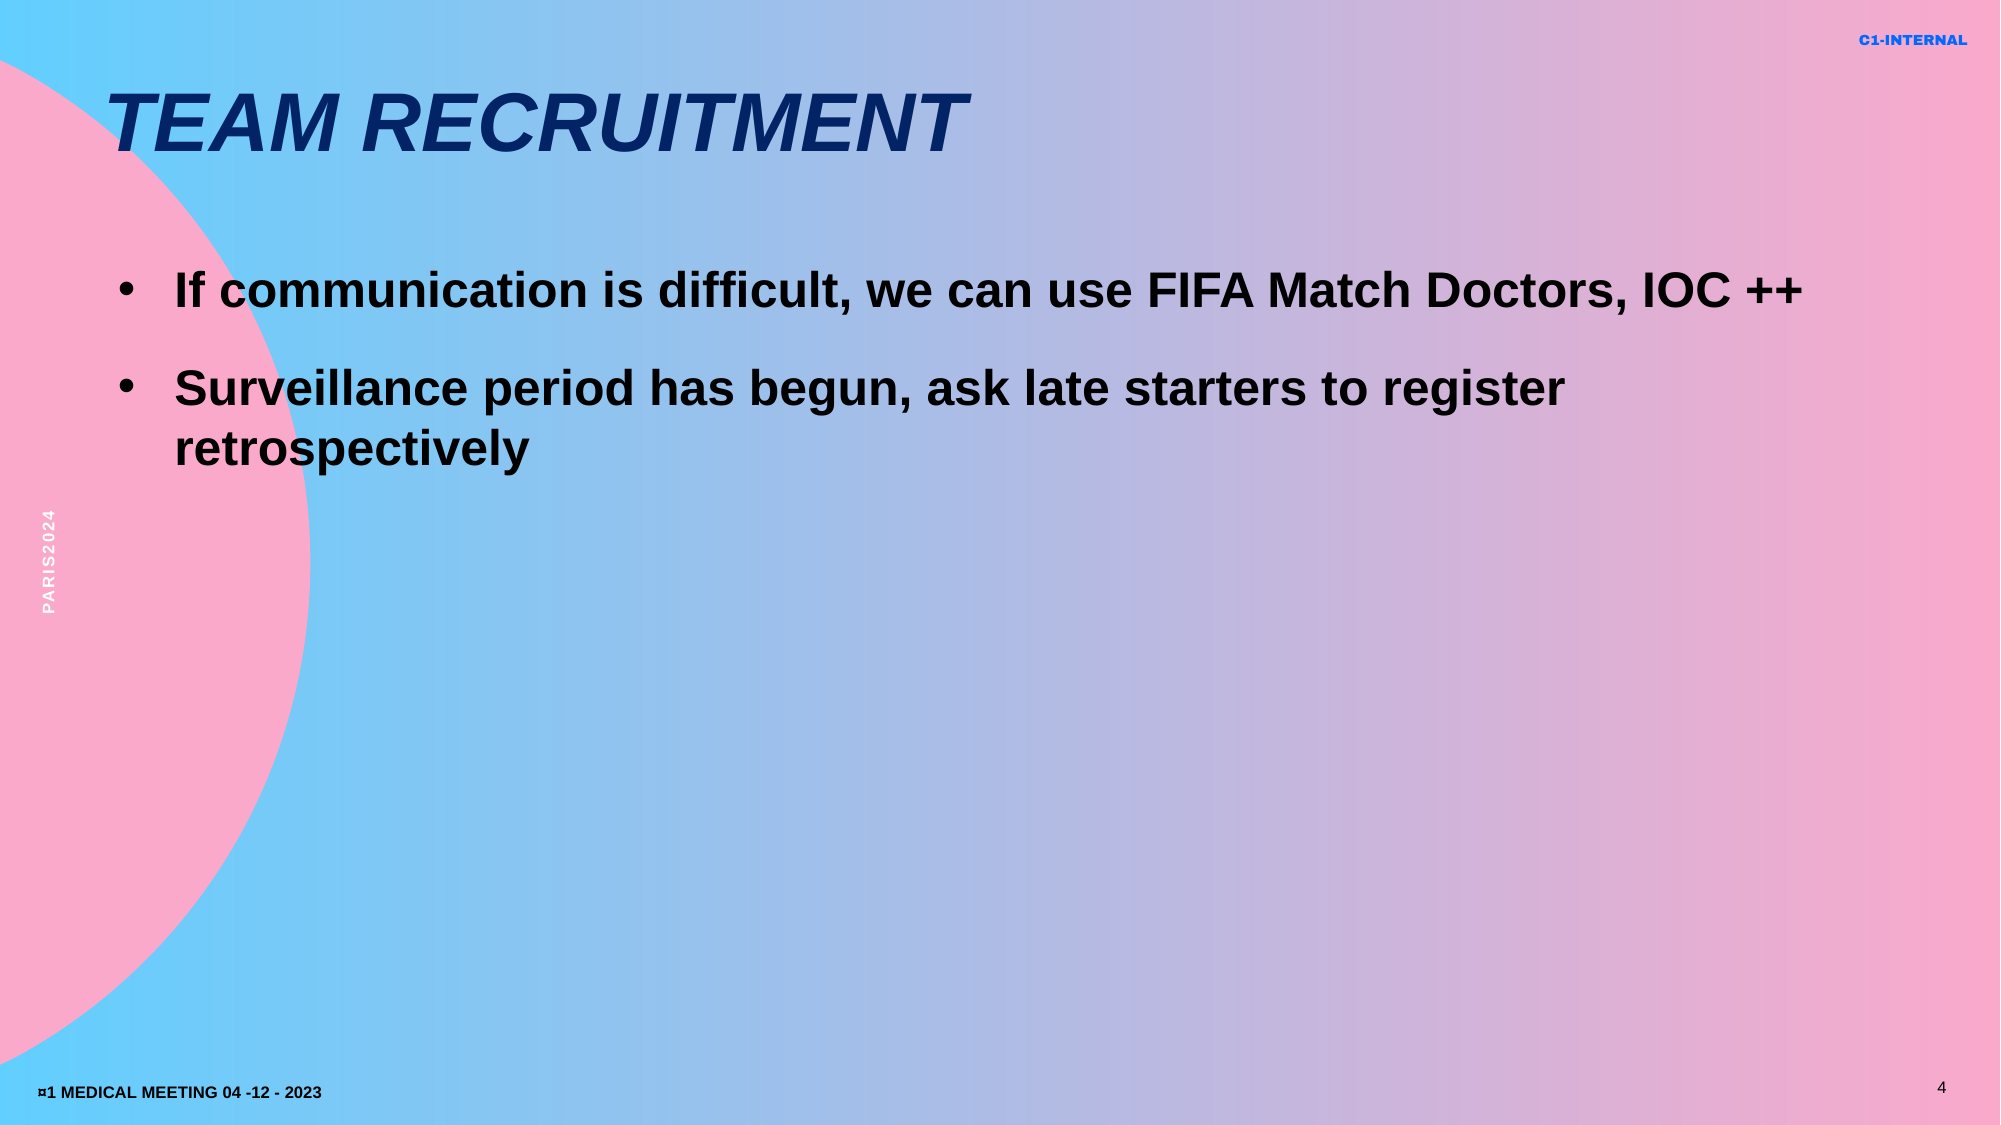

# Team recruitment
If communication is difficult, we can use FIFA Match Doctors, IOC ++
Surveillance period has begun, ask late starters to register retrospectively
4
¤1 Medical Meeting 04 -12 - 2023